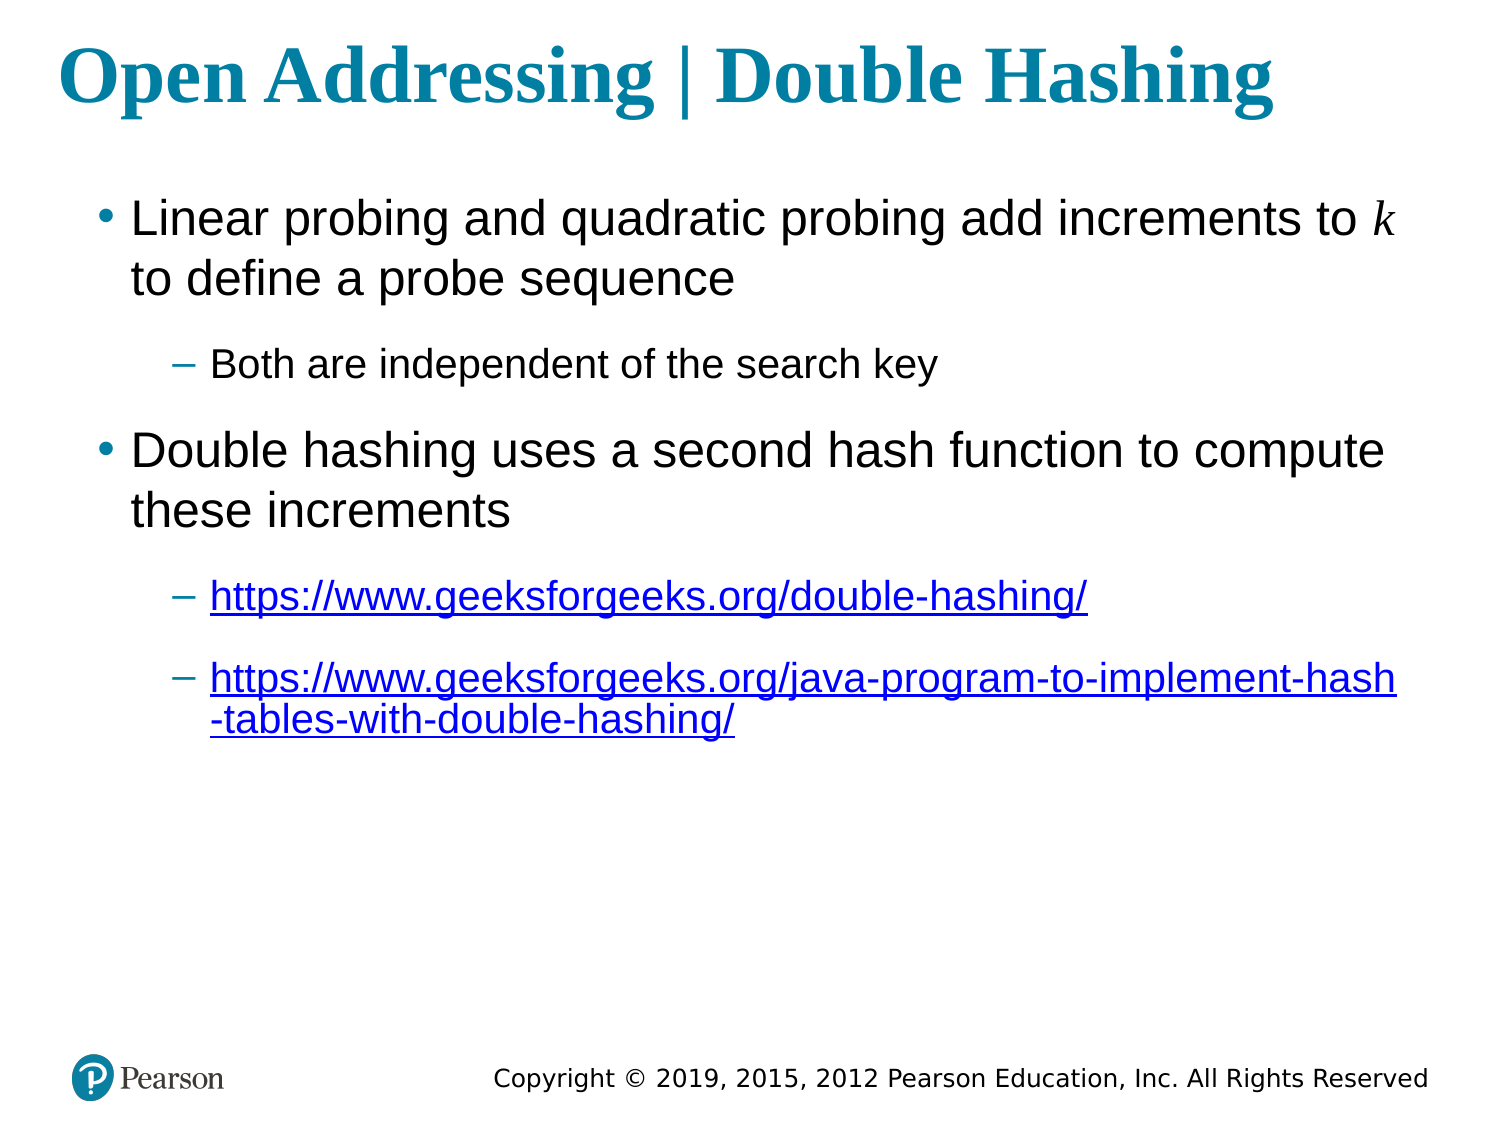

# Open Addressing | Double Hashing
Linear probing and quadratic probing add increments to k to define a probe sequence
Both are independent of the search key
Double hashing uses a second hash function to compute these increments
https://www.geeksforgeeks.org/double-hashing/
https://www.geeksforgeeks.org/java-program-to-implement-hash-tables-with-double-hashing/